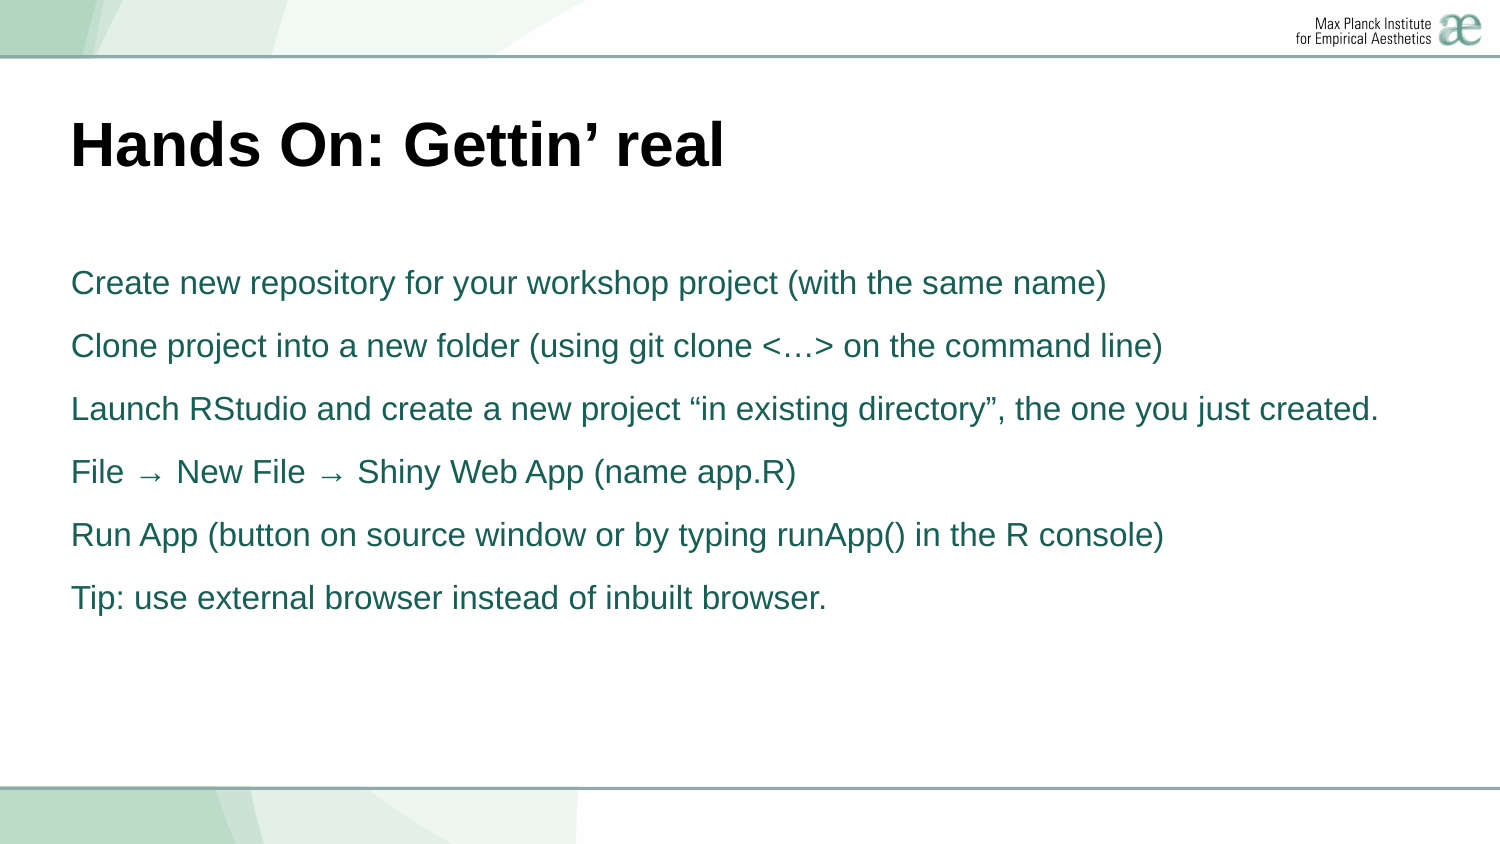

# Hands On: Gettin’ real
Create new repository for your workshop project (with the same name)
Clone project into a new folder (using git clone <…> on the command line)
Launch RStudio and create a new project “in existing directory”, the one you just created.
File → New File → Shiny Web App (name app.R)
Run App (button on source window or by typing runApp() in the R console)
Tip: use external browser instead of inbuilt browser.